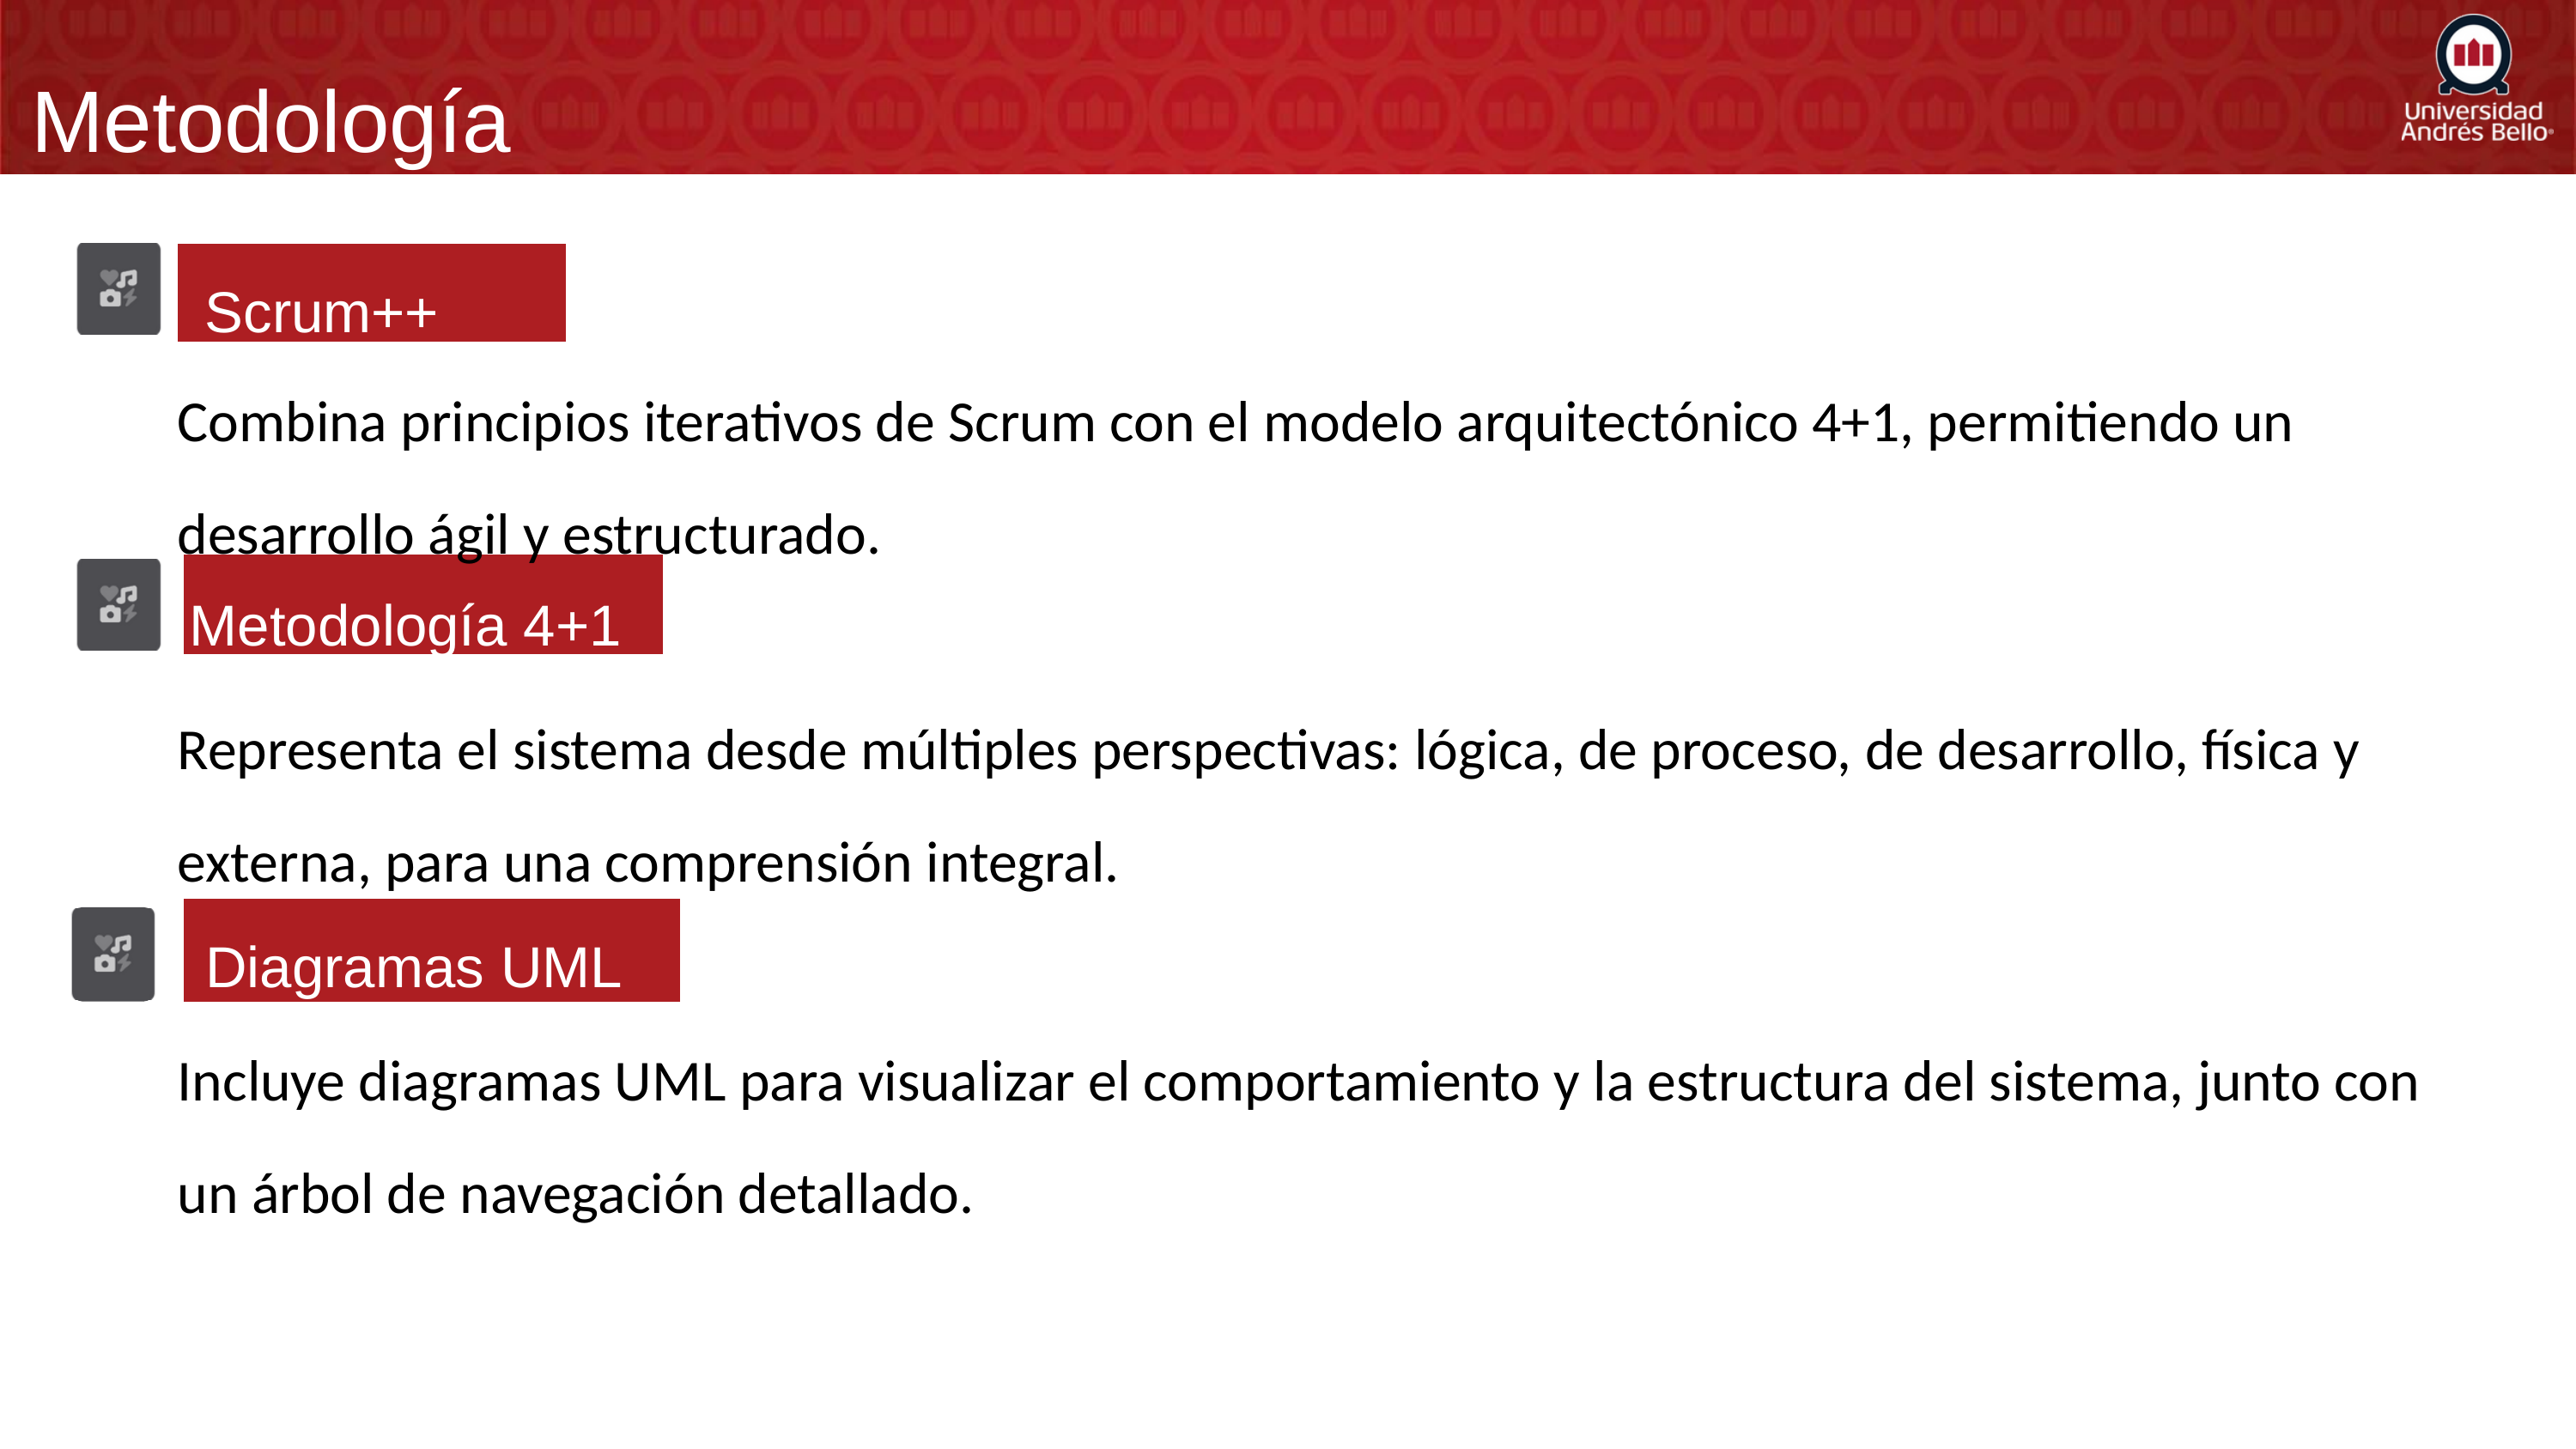

Metodología

Scrum++
Combina principios iterativos de Scrum con el modelo arquitectónico 4+1, permitiendo un desarrollo ágil y estructurado.

Metodología 4+1
Representa el sistema desde múltiples perspectivas: lógica, de proceso, de desarrollo, física y externa, para una comprensión integral.

Diagramas UML
Incluye diagramas UML para visualizar el comportamiento y la estructura del sistema, junto con un árbol de navegación detallado.